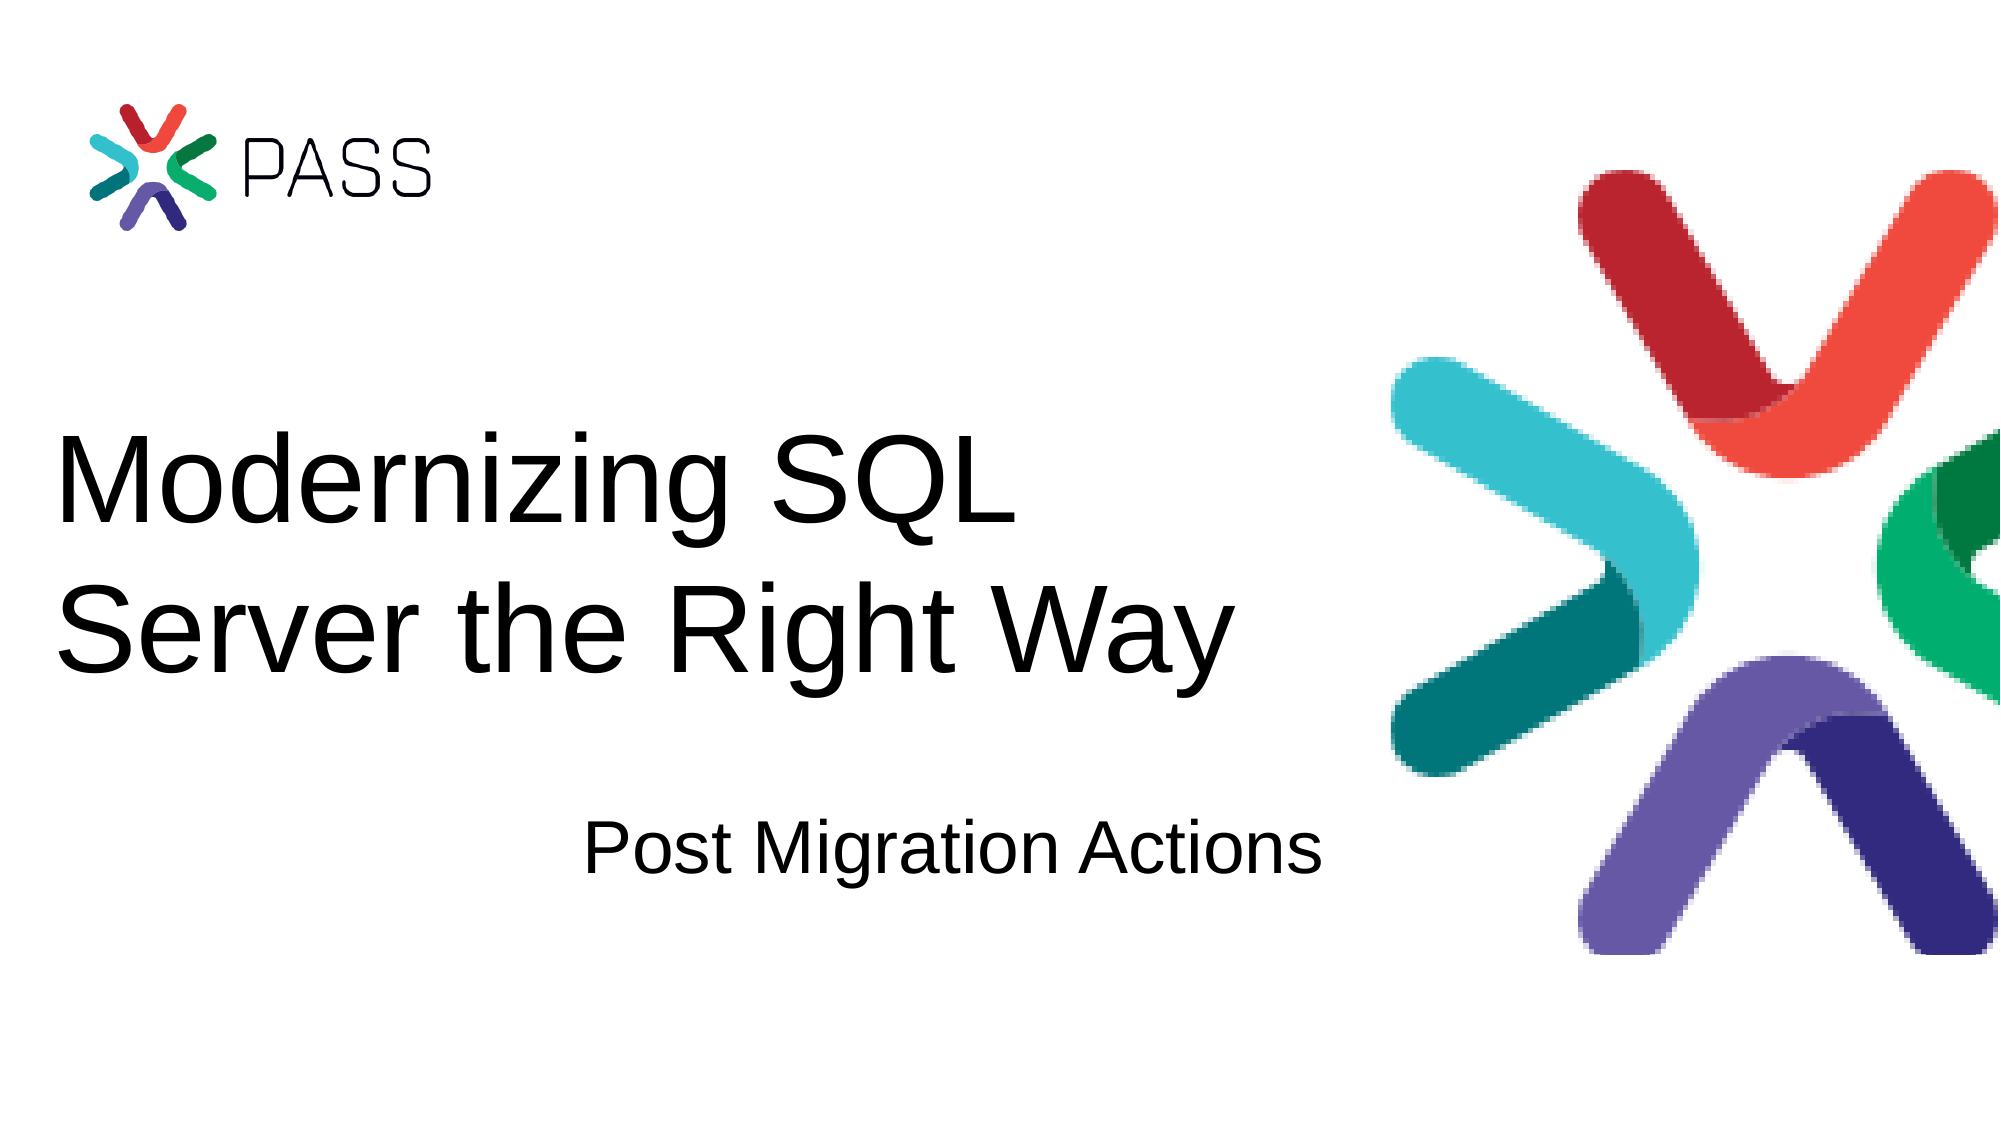

# Modernizing SQL Server the Right Way
Post Migration Actions